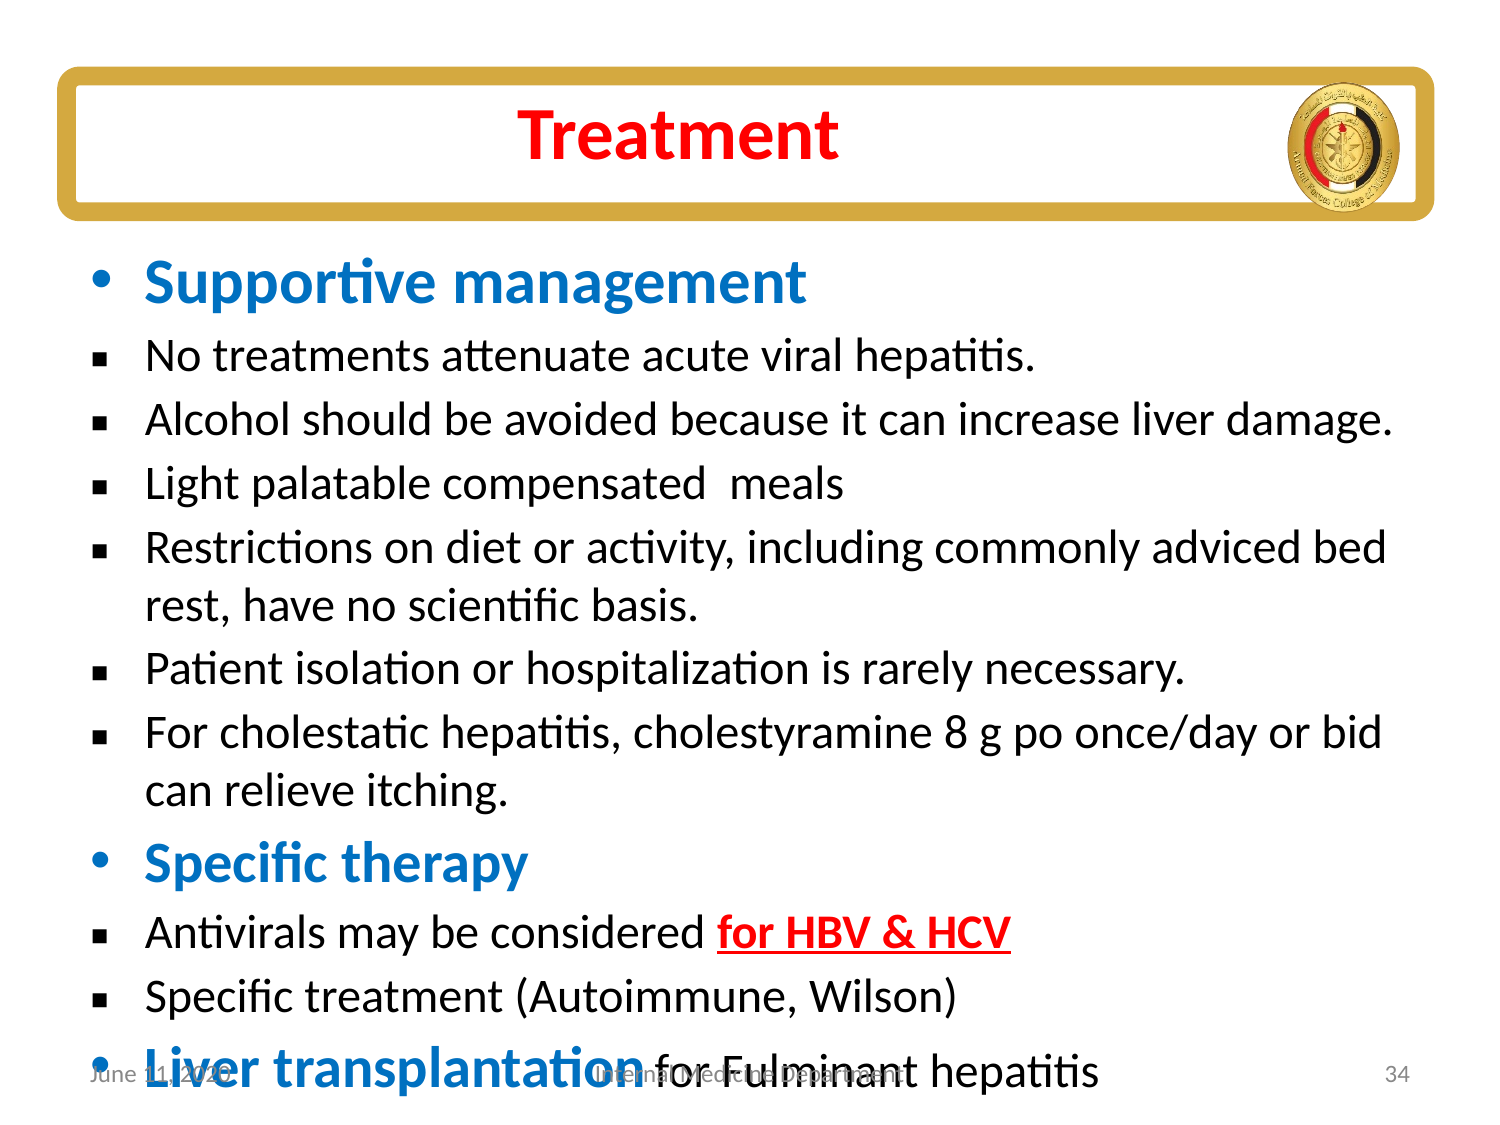

# Treatment
Supportive management
No treatments attenuate acute viral hepatitis.
Alcohol should be avoided because it can increase liver damage.
Light palatable compensated  meals
Restrictions on diet or activity, including commonly adviced bed rest, have no scientific basis.
Patient isolation or hospitalization is rarely necessary.
For cholestatic hepatitis, cholestyramine 8 g po once/day or bid can relieve itching.
Specific therapy
Antivirals may be considered for HBV & HCV
Specific treatment (Autoimmune, Wilson)
Liver transplantation for Fulminant hepatitis

June 11, 2020
Internal Medicine Department
34